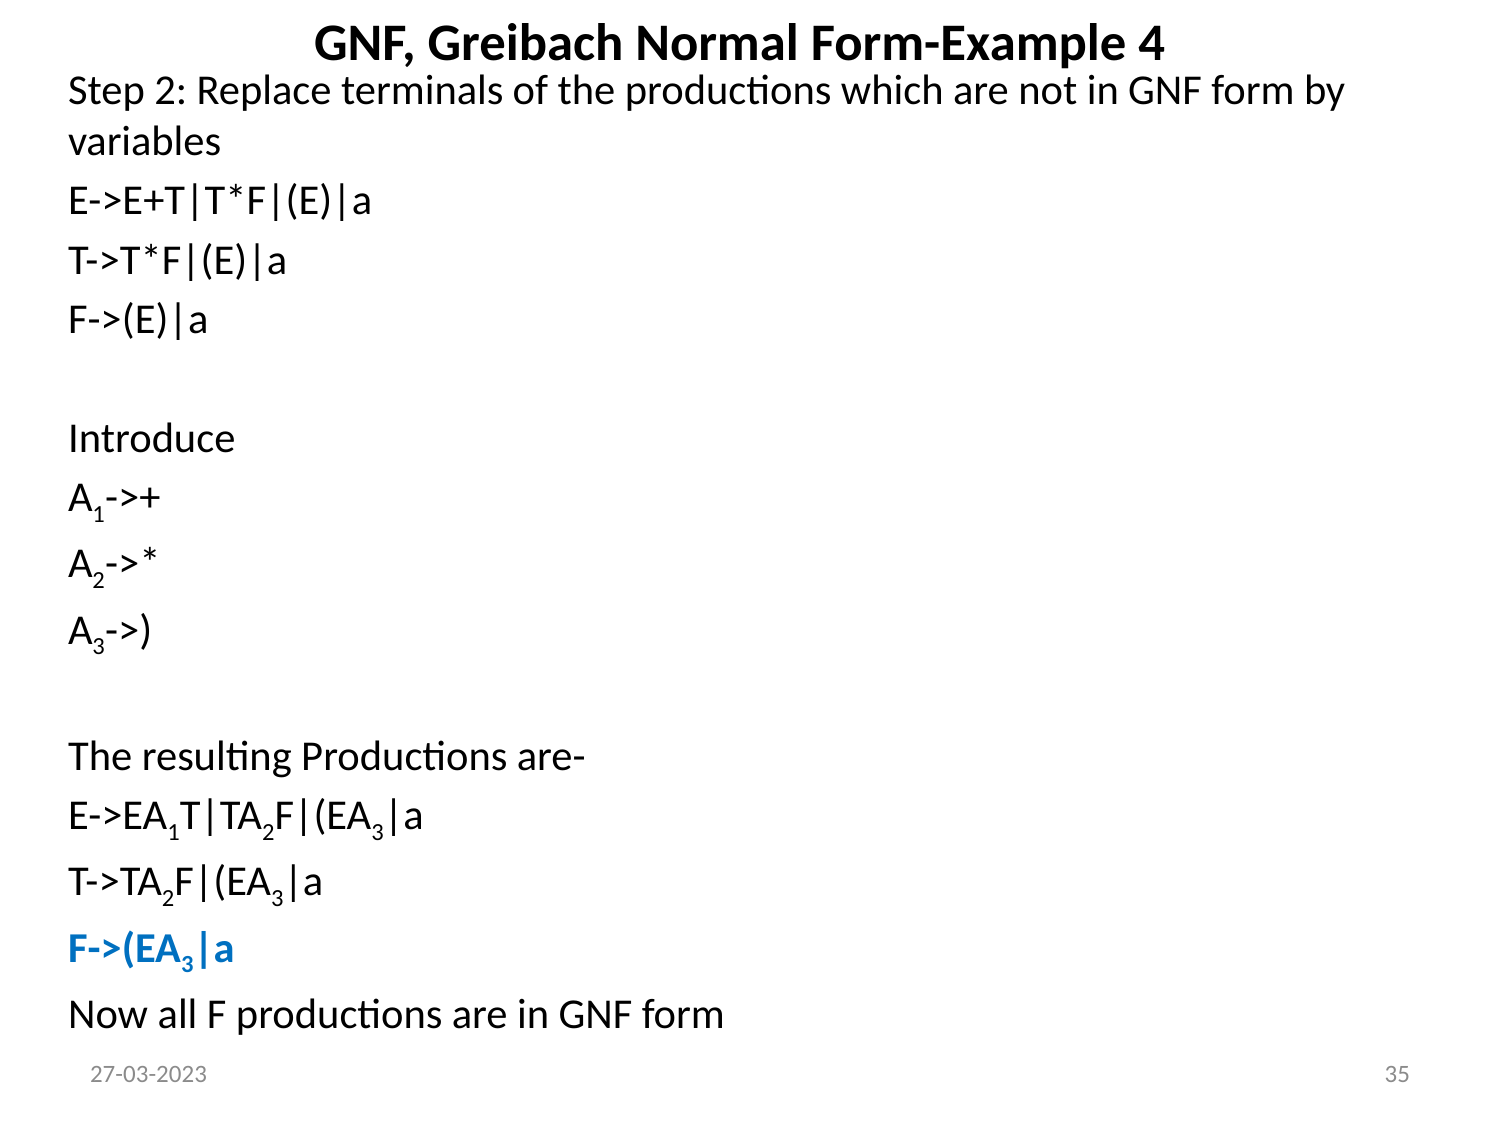

# GNF, Greibach Normal Form-Example 4
Step 2: Replace terminals of the productions which are not in GNF form by variables
E->E+T|T*F|(E)|a
T->T*F|(E)|a
F->(E)|a

Introduce
A1->+
A2->*
A3->)

The resulting Productions are-
E->EA1T|TA2F|(EA3|a
T->TA2F|(EA3|a
F->(EA3|a
Now all F productions are in GNF form
27-03-2023
35